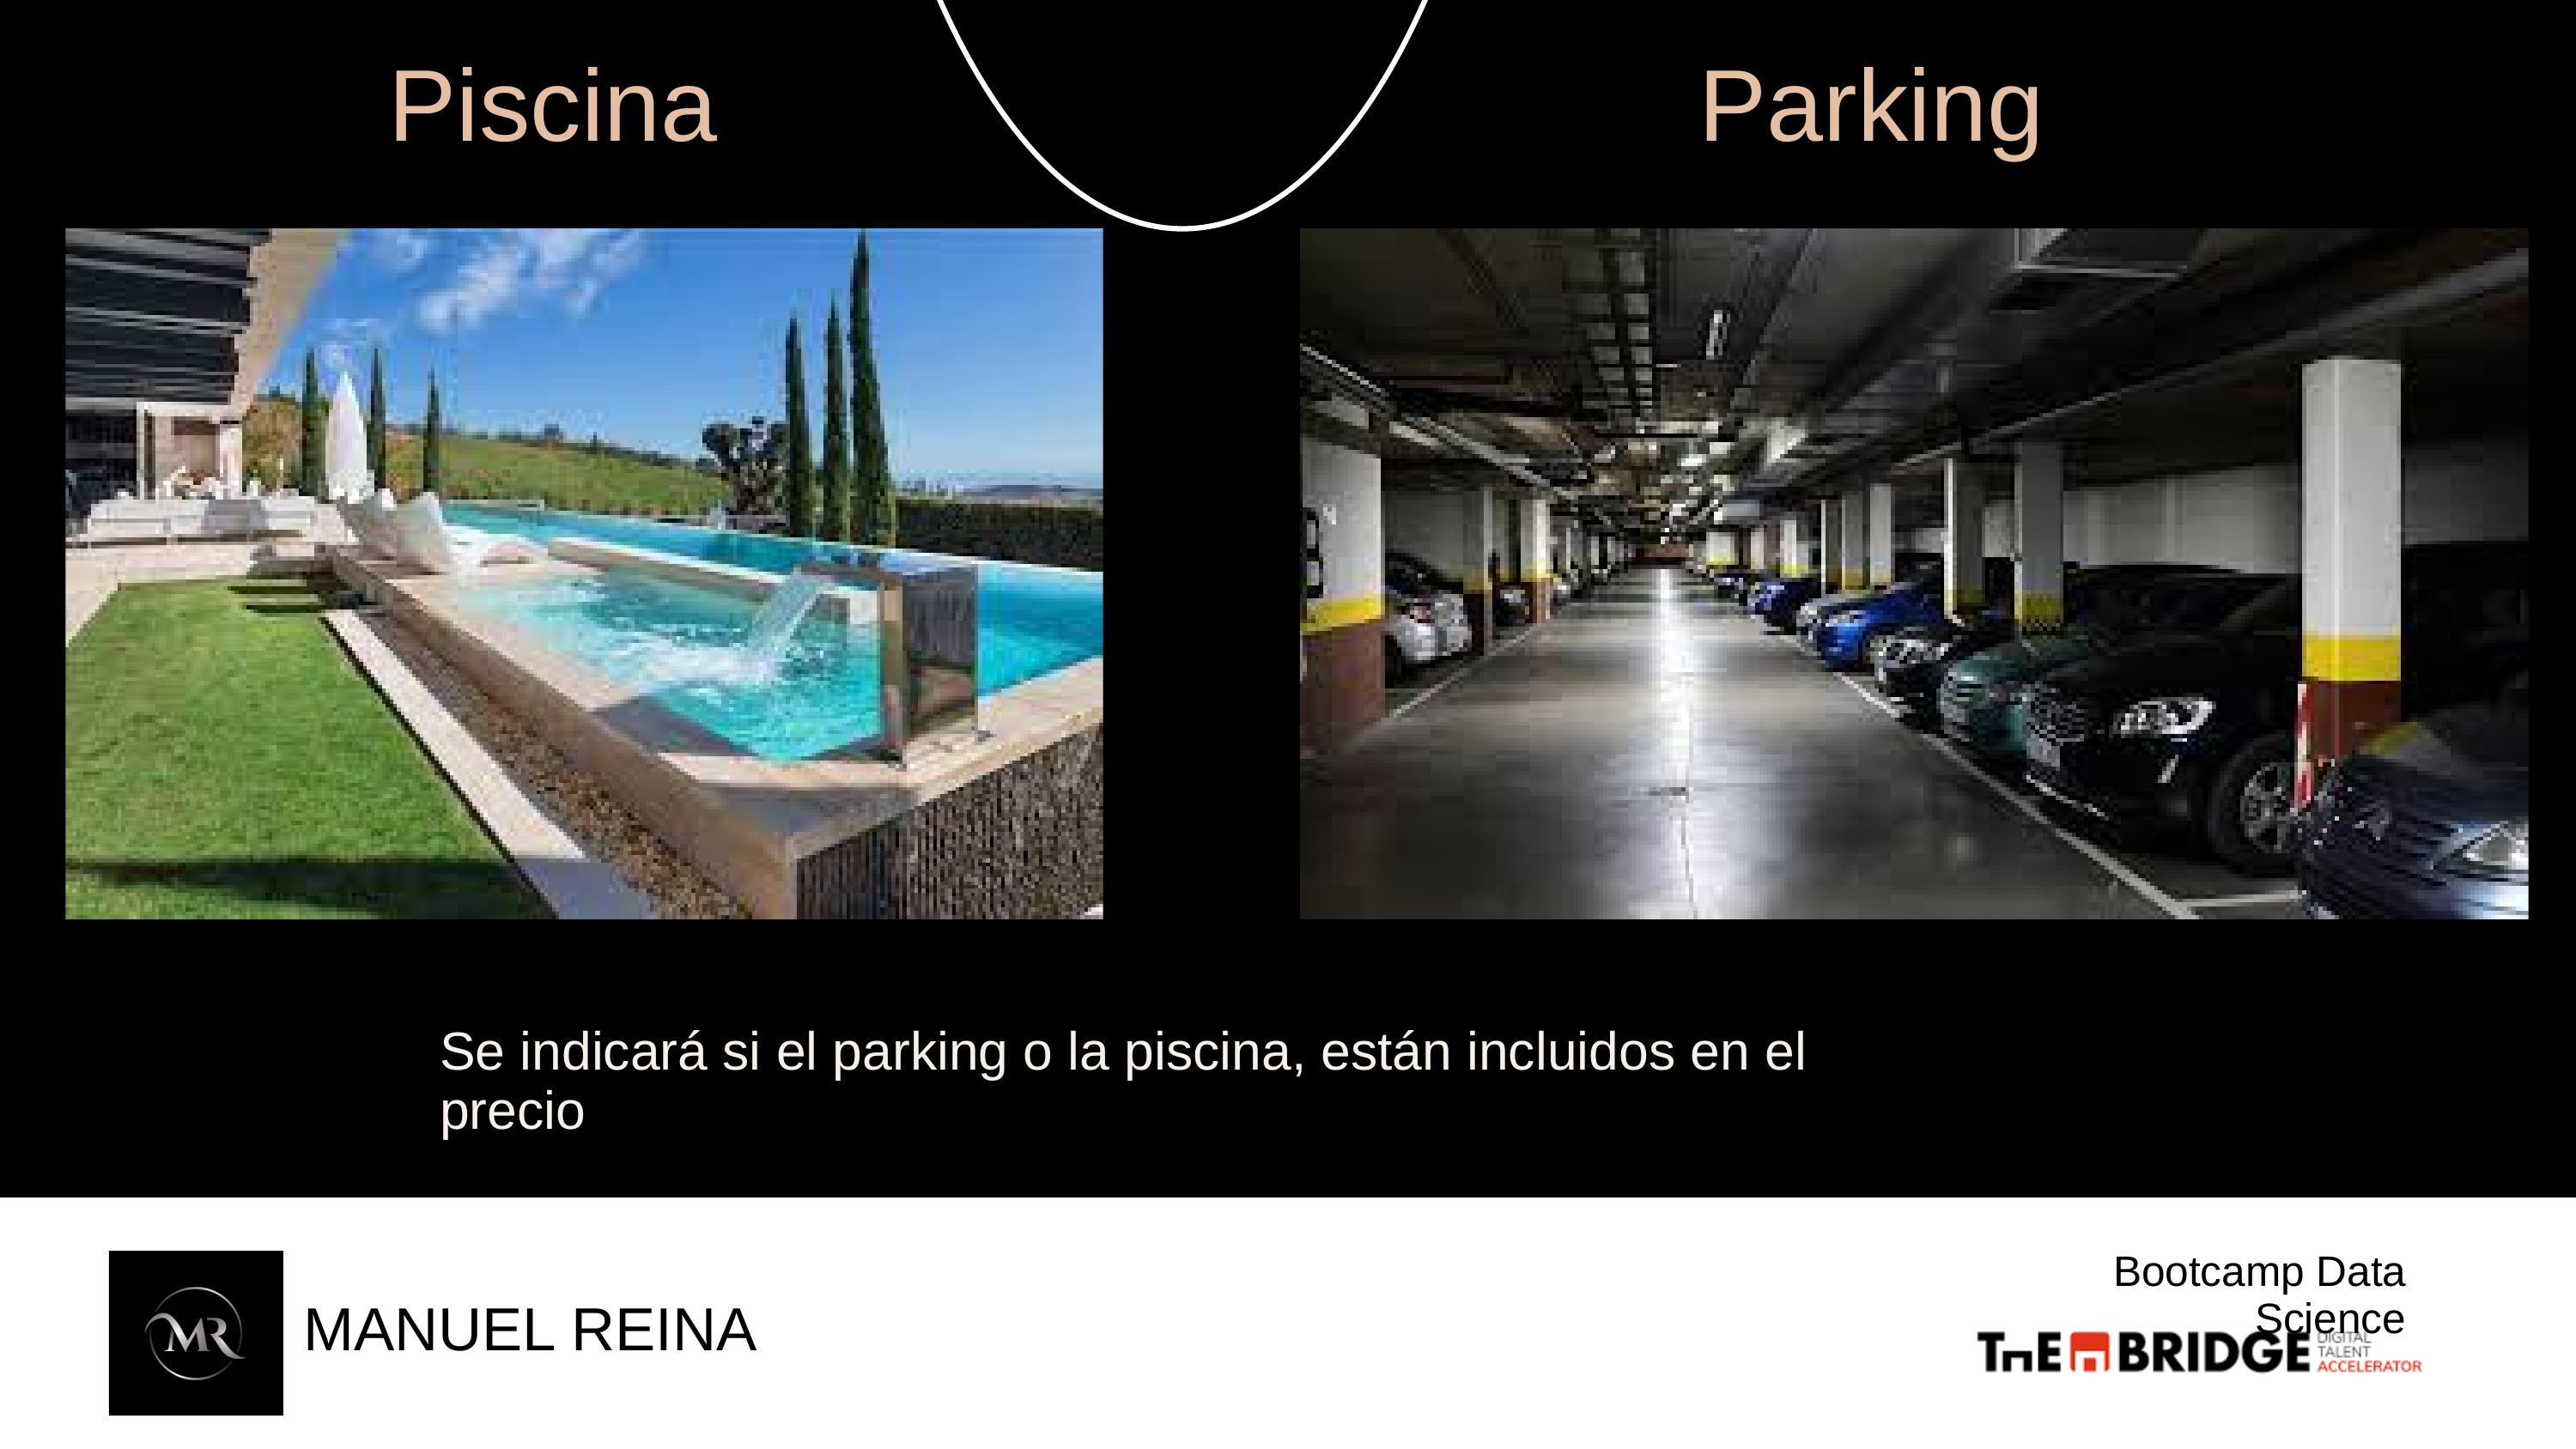

Piscina
Parking

Se indicará si el parking o la piscina, están incluidos en el precio

Bootcamp Data Science

MANUEL REINA